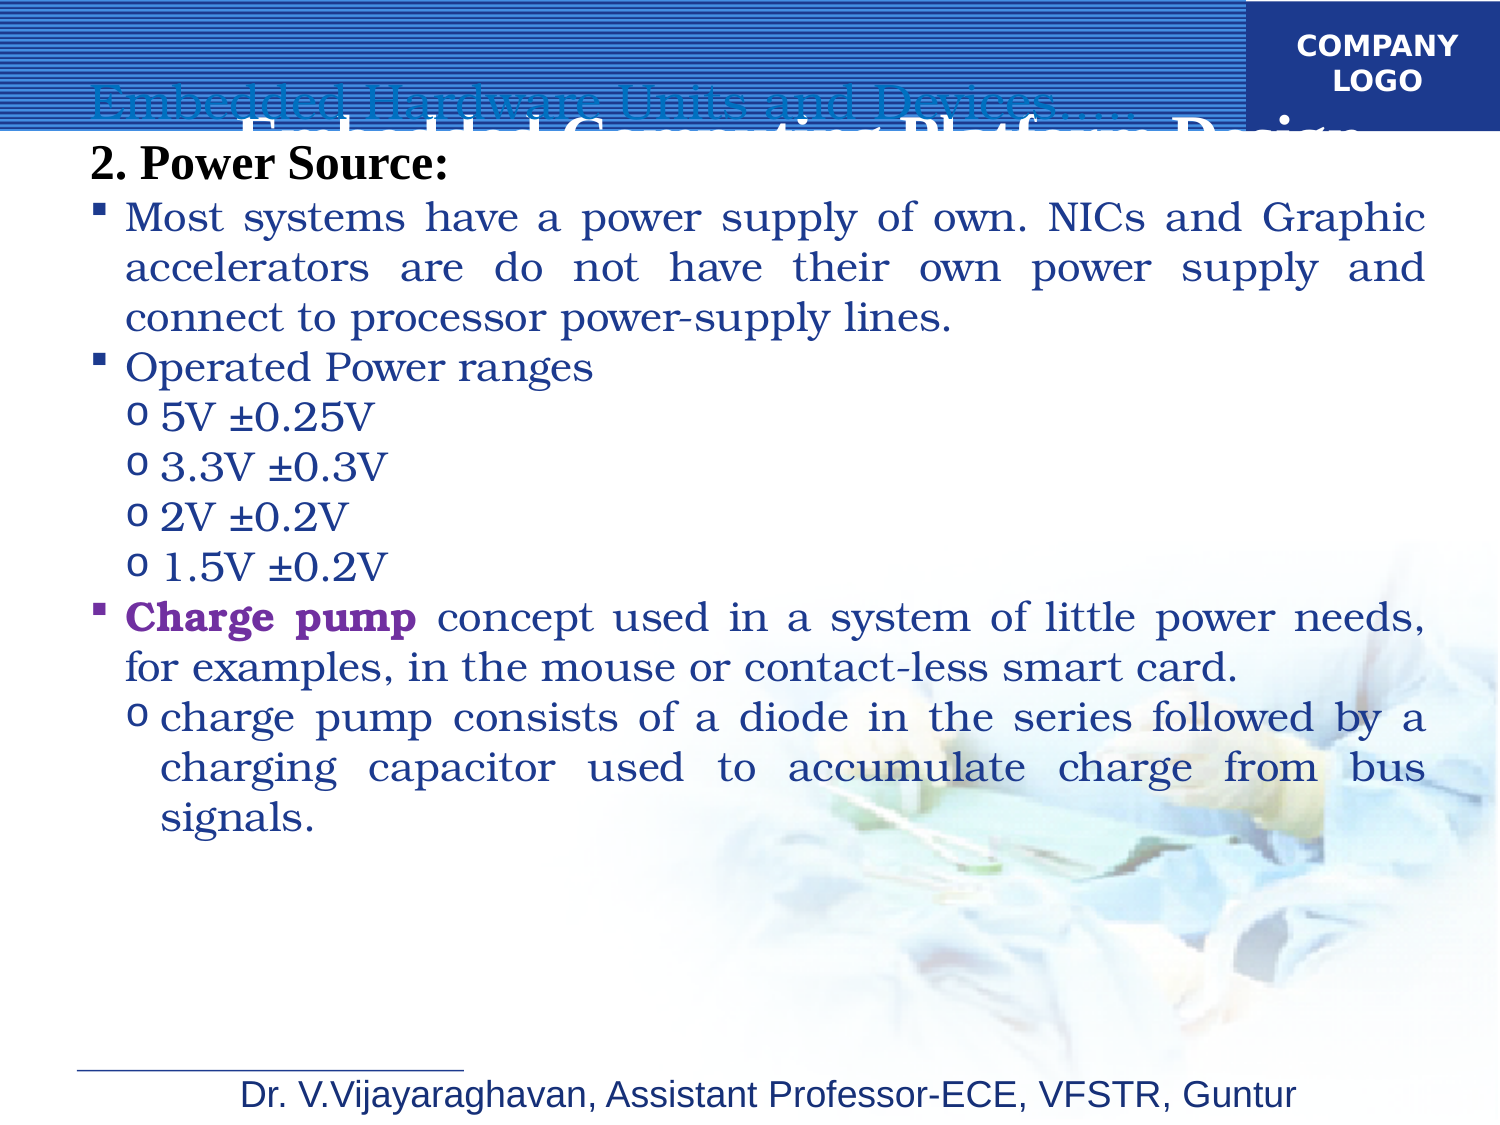

Embedded Computing Platform Design
Embedded Hardware Units and Devices…..
2. Power Source:
Most systems have a power supply of own. NICs and Graphic accelerators are do not have their own power supply and connect to processor power-supply lines.
Operated Power ranges
5V ±0.25V
3.3V ±0.3V
2V ±0.2V
1.5V ±0.2V
Charge pump concept used in a system of little power needs, for examples, in the mouse or contact-less smart card.
charge pump consists of a diode in the series followed by a charging capacitor used to accumulate charge from bus signals.
Dr. V.Vijayaraghavan, Assistant Professor-ECE, VFSTR, Guntur